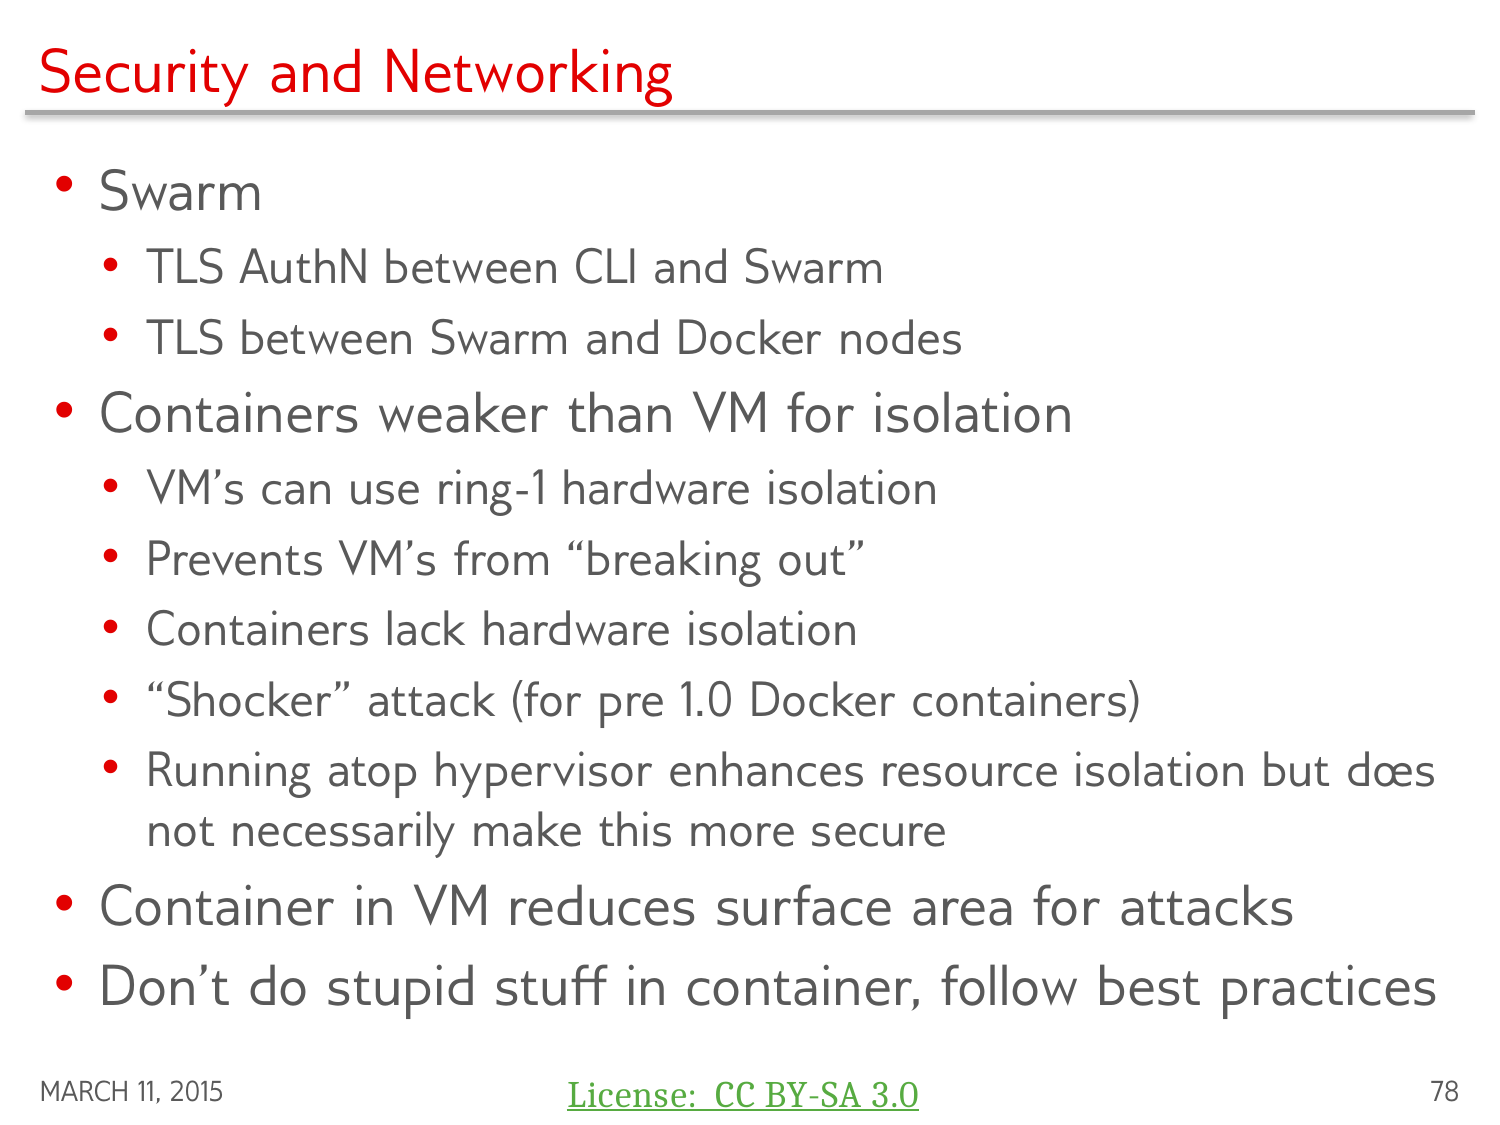

# Security and Networking
Swarm
TLS AuthN between CLI and Swarm
TLS between Swarm and Docker nodes
Containers weaker than VM for isolation
VM’s can use ring-1 hardware isolation
Prevents VM’s from “breaking out”
Containers lack hardware isolation
“Shocker” attack (for pre 1.0 Docker containers)
Running atop hypervisor enhances resource isolation but does not necessarily make this more secure
Container in VM reduces surface area for attacks
Don’t do stupid stuff in container, follow best practices
March 11, 2015
78